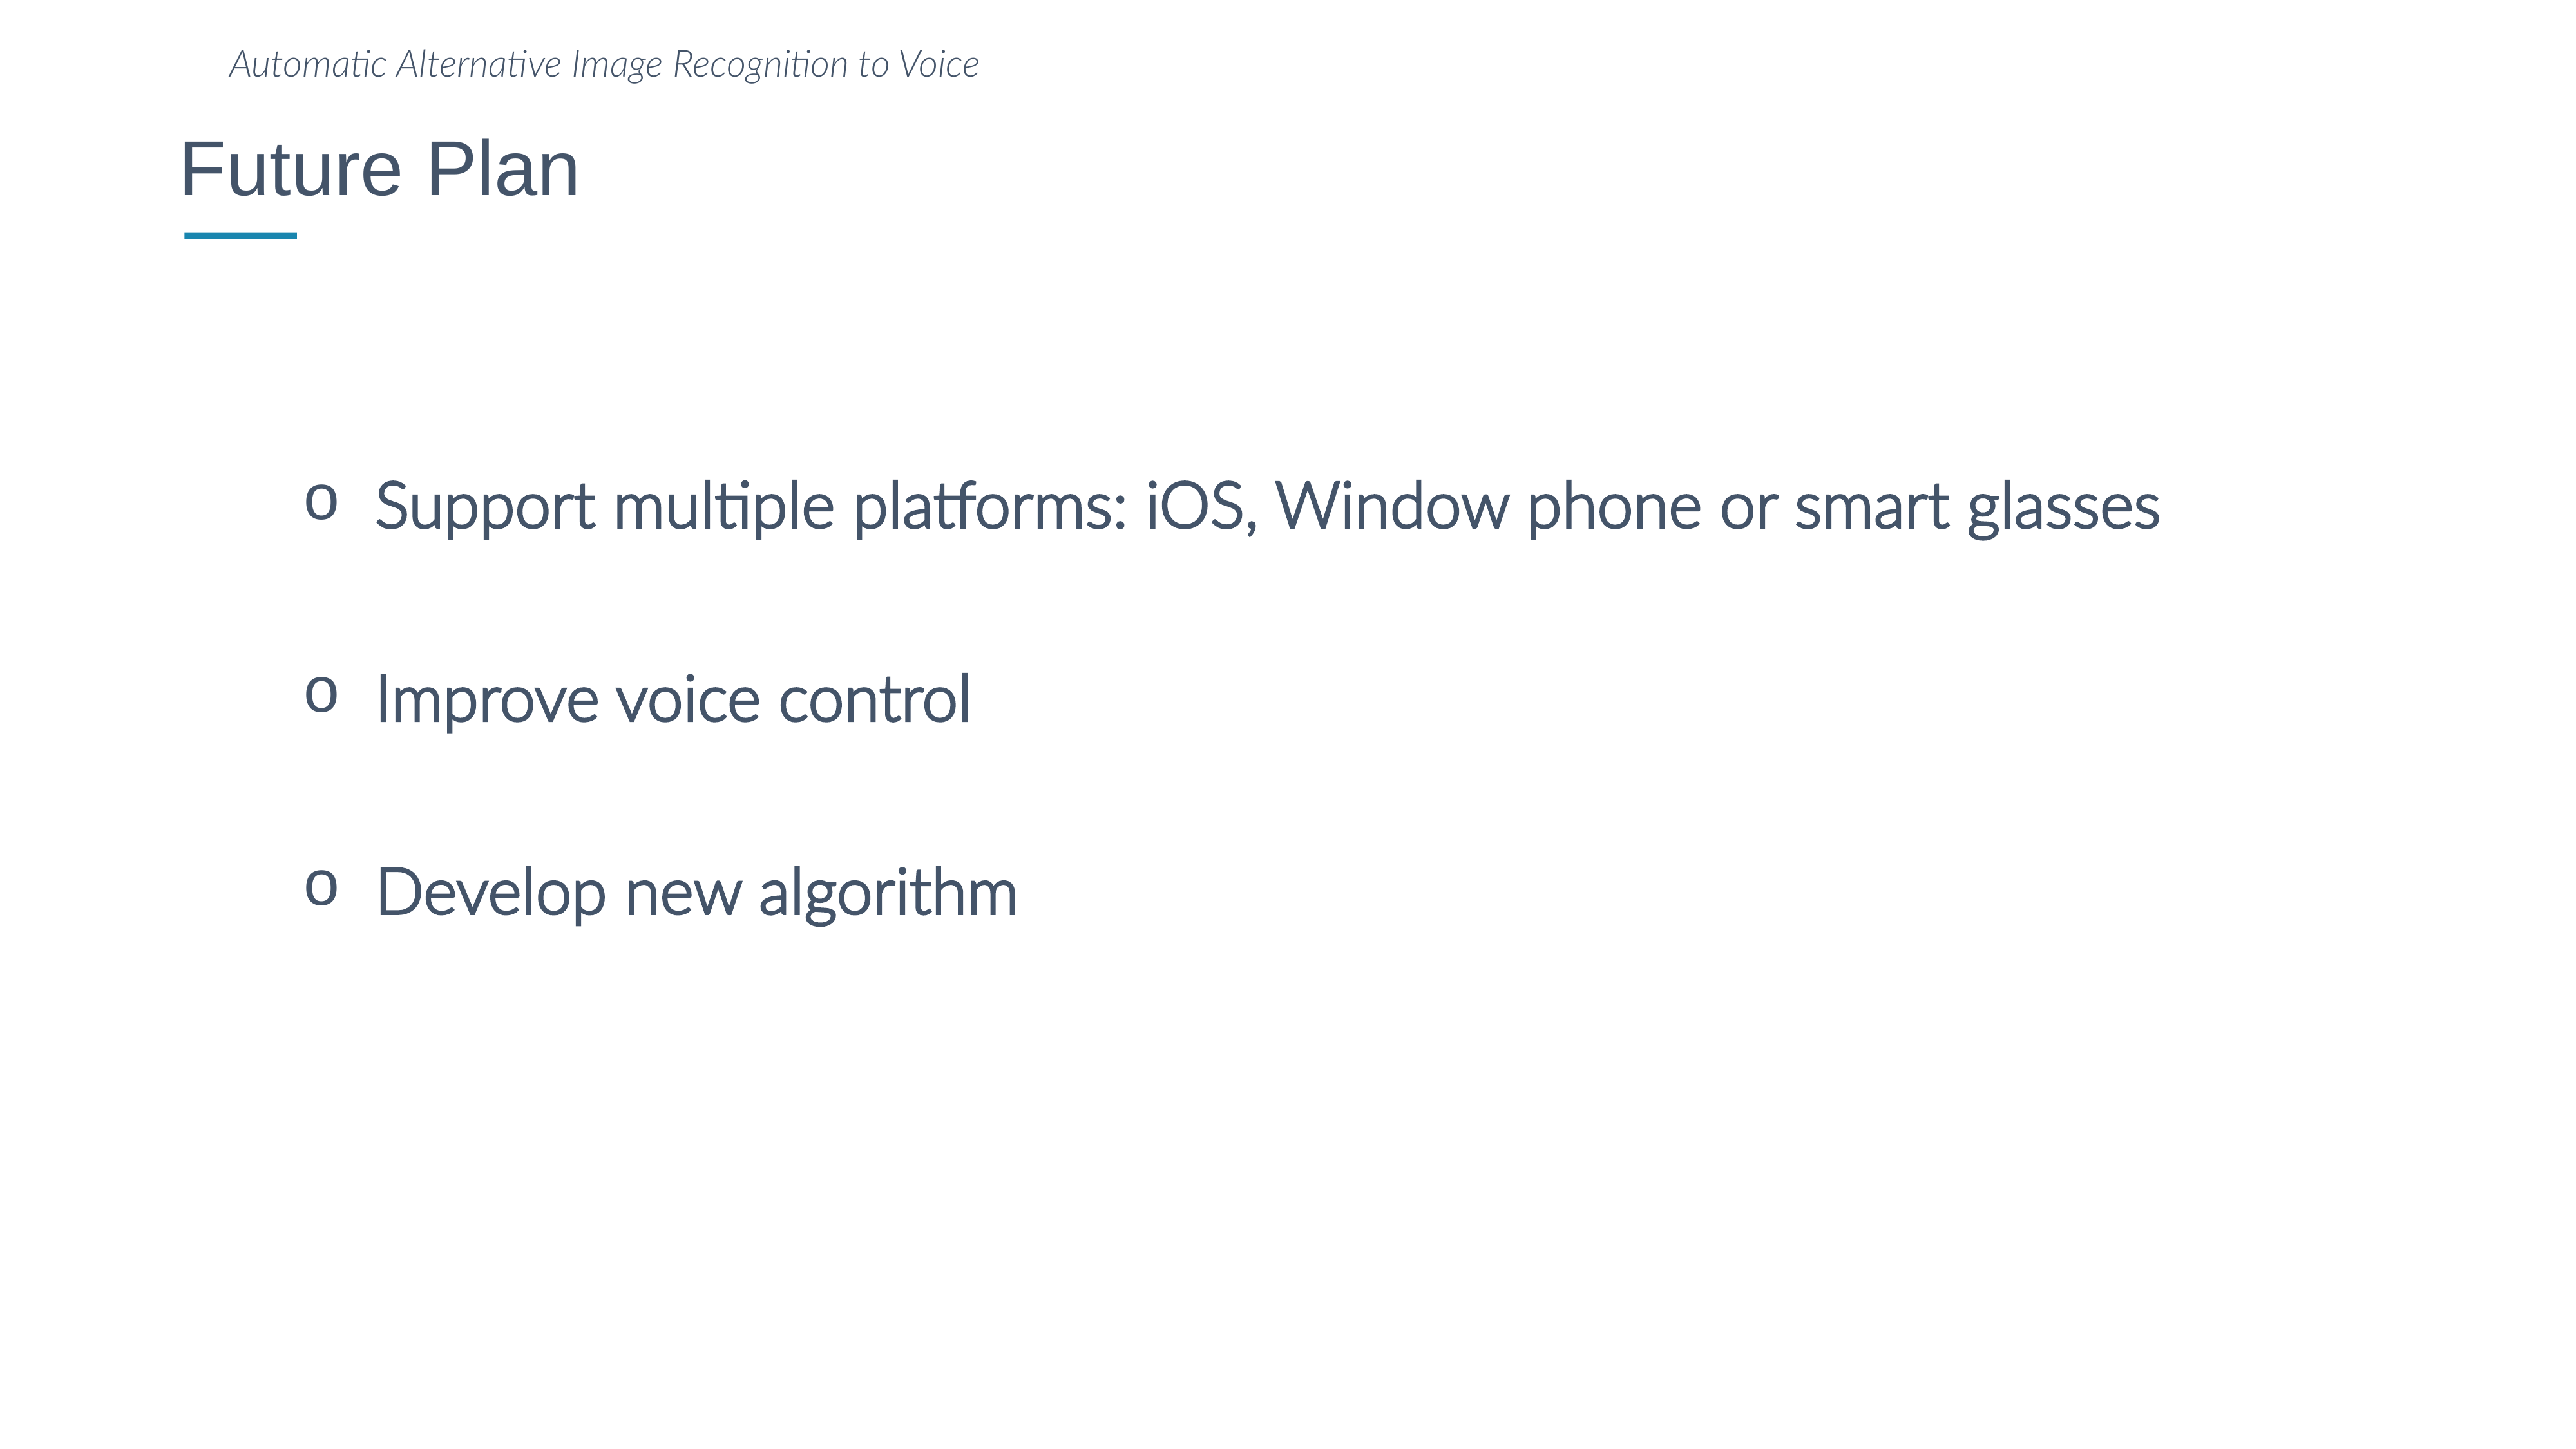

Automatic Alternative Image Recognition to Voice
Future Plan

Support multiple platforms: iOS, Window phone or smart glasses
Improve voice control
Develop new algorithm